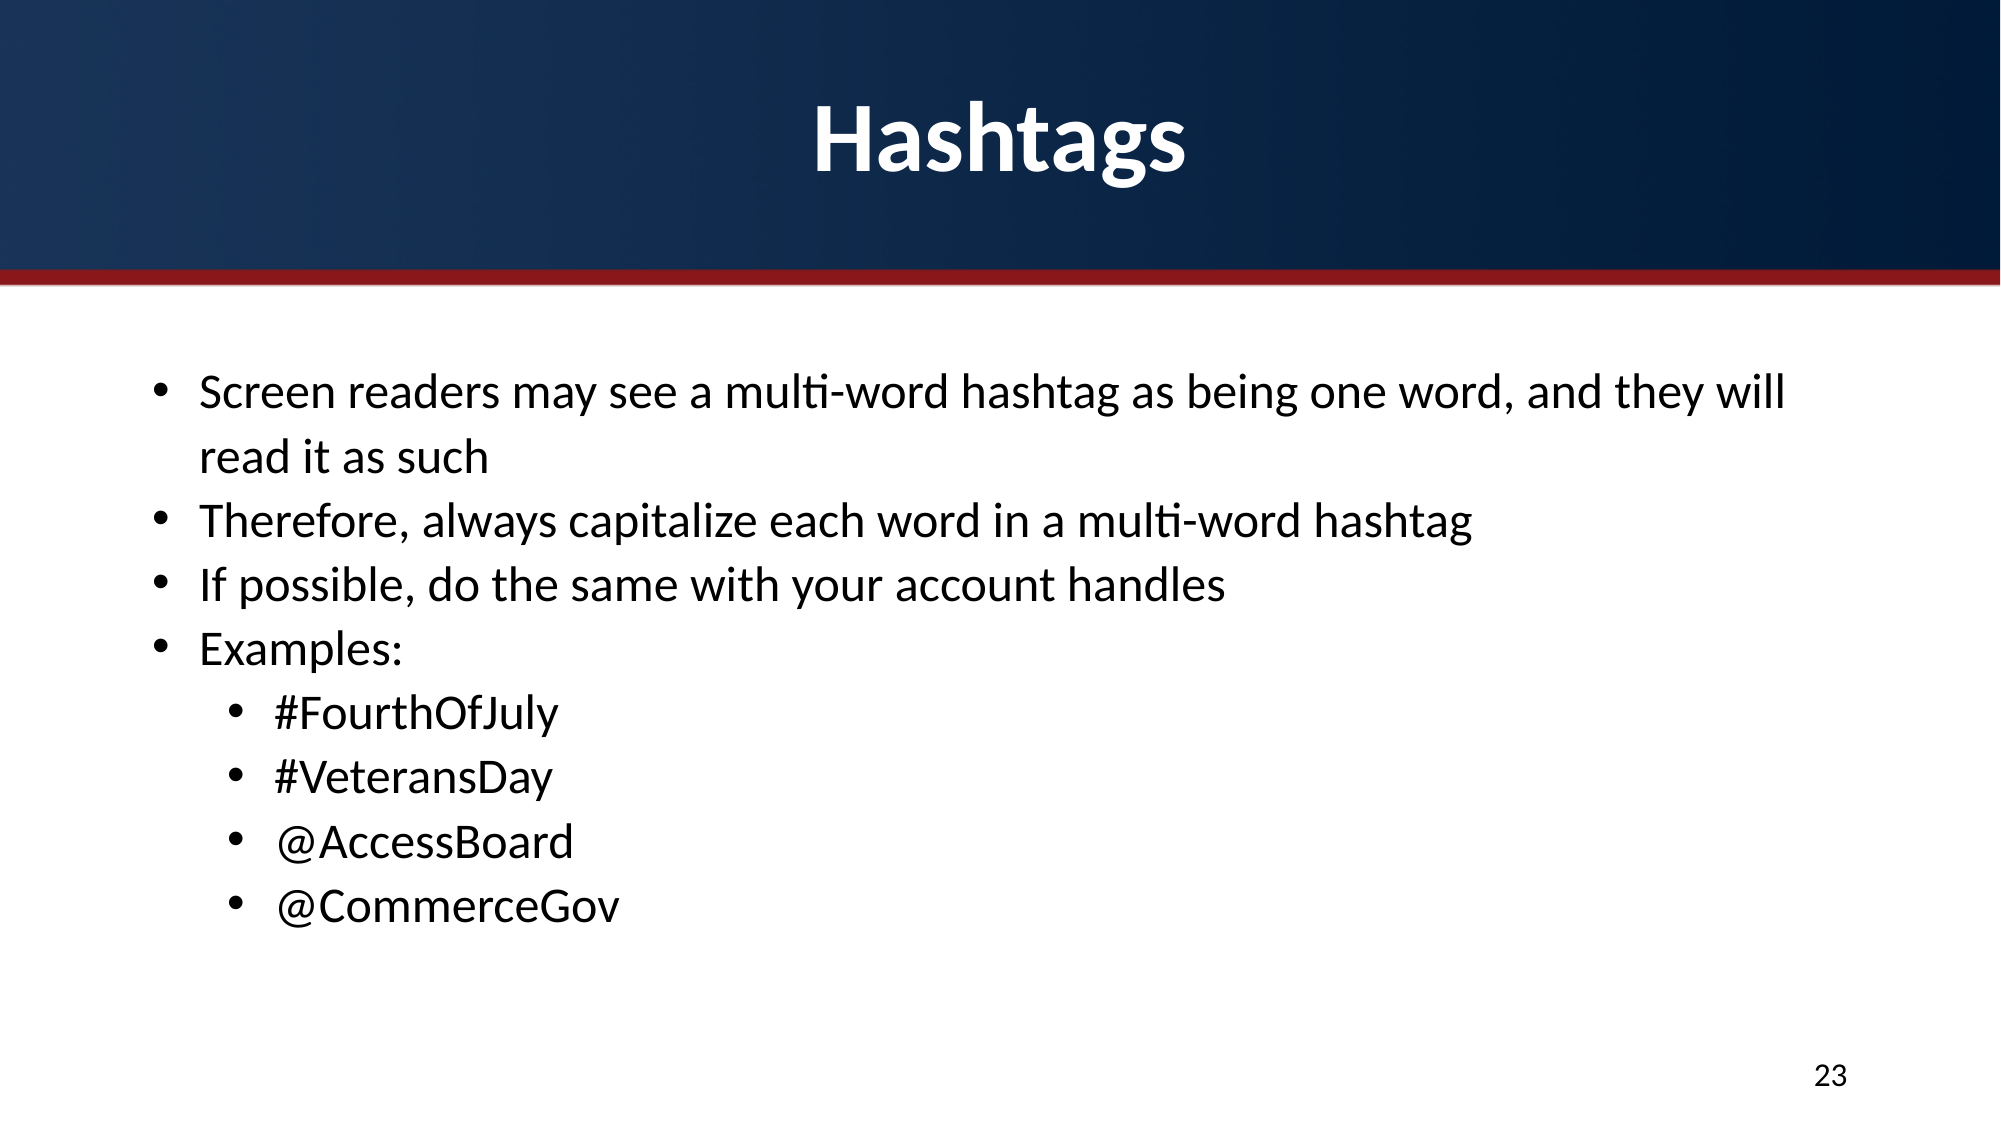

# Hashtags
Screen readers may see a multi-word hashtag as being one word, and they will read it as such
Therefore, always capitalize each word in a multi-word hashtag
If possible, do the same with your account handles
Examples:
#FourthOfJuly
#VeteransDay
@AccessBoard
@CommerceGov
23